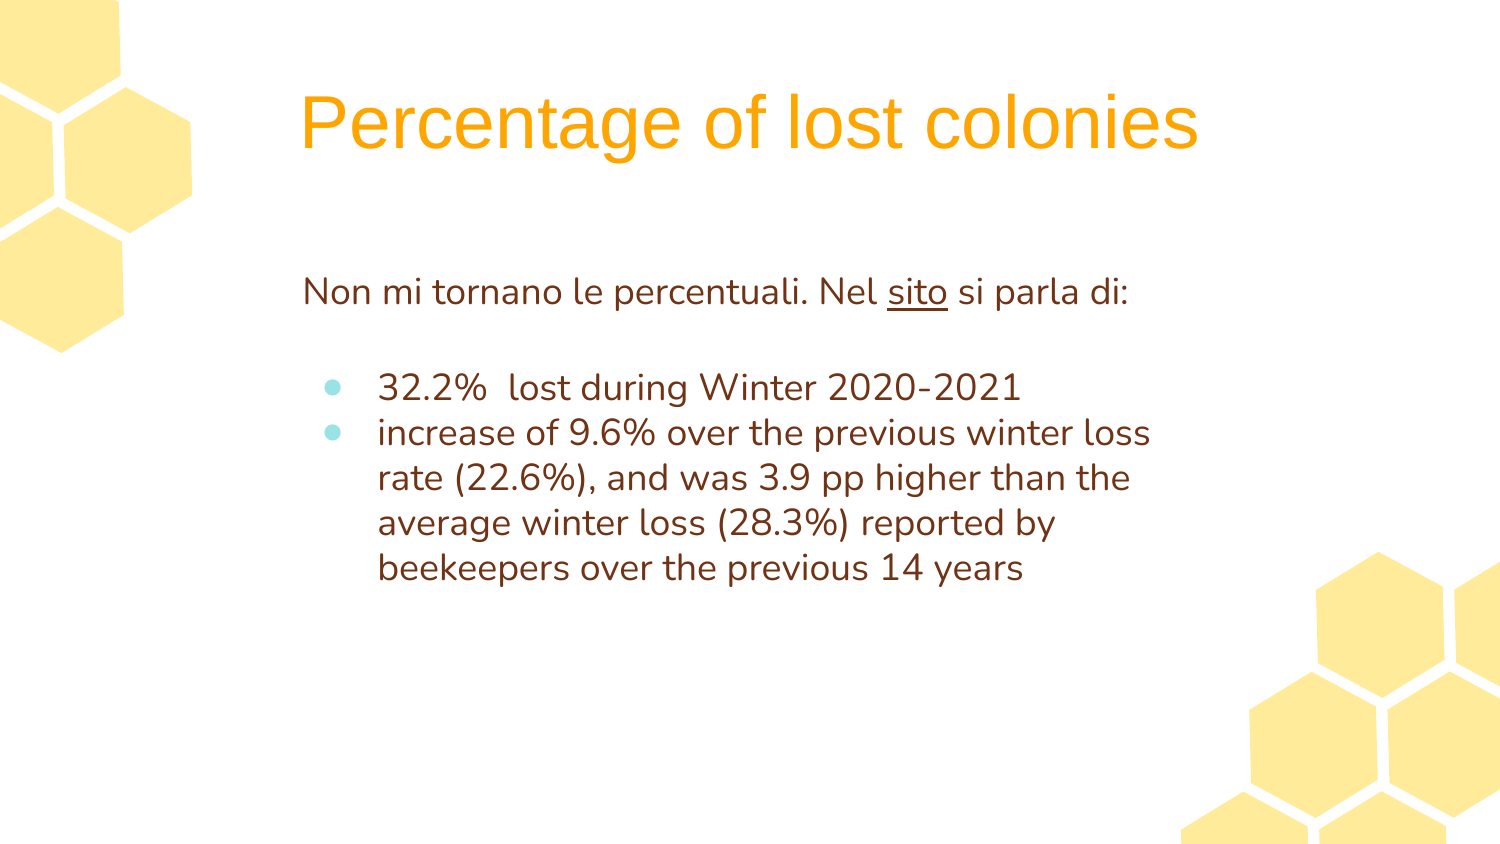

# Percentage of lost colonies
Non mi tornano le percentuali. Nel sito si parla di:
32.2%  lost during Winter 2020-2021
increase of 9.6% over the previous winter loss rate (22.6%), and was 3.9 pp higher than the average winter loss (28.3%) reported by beekeepers over the previous 14 years